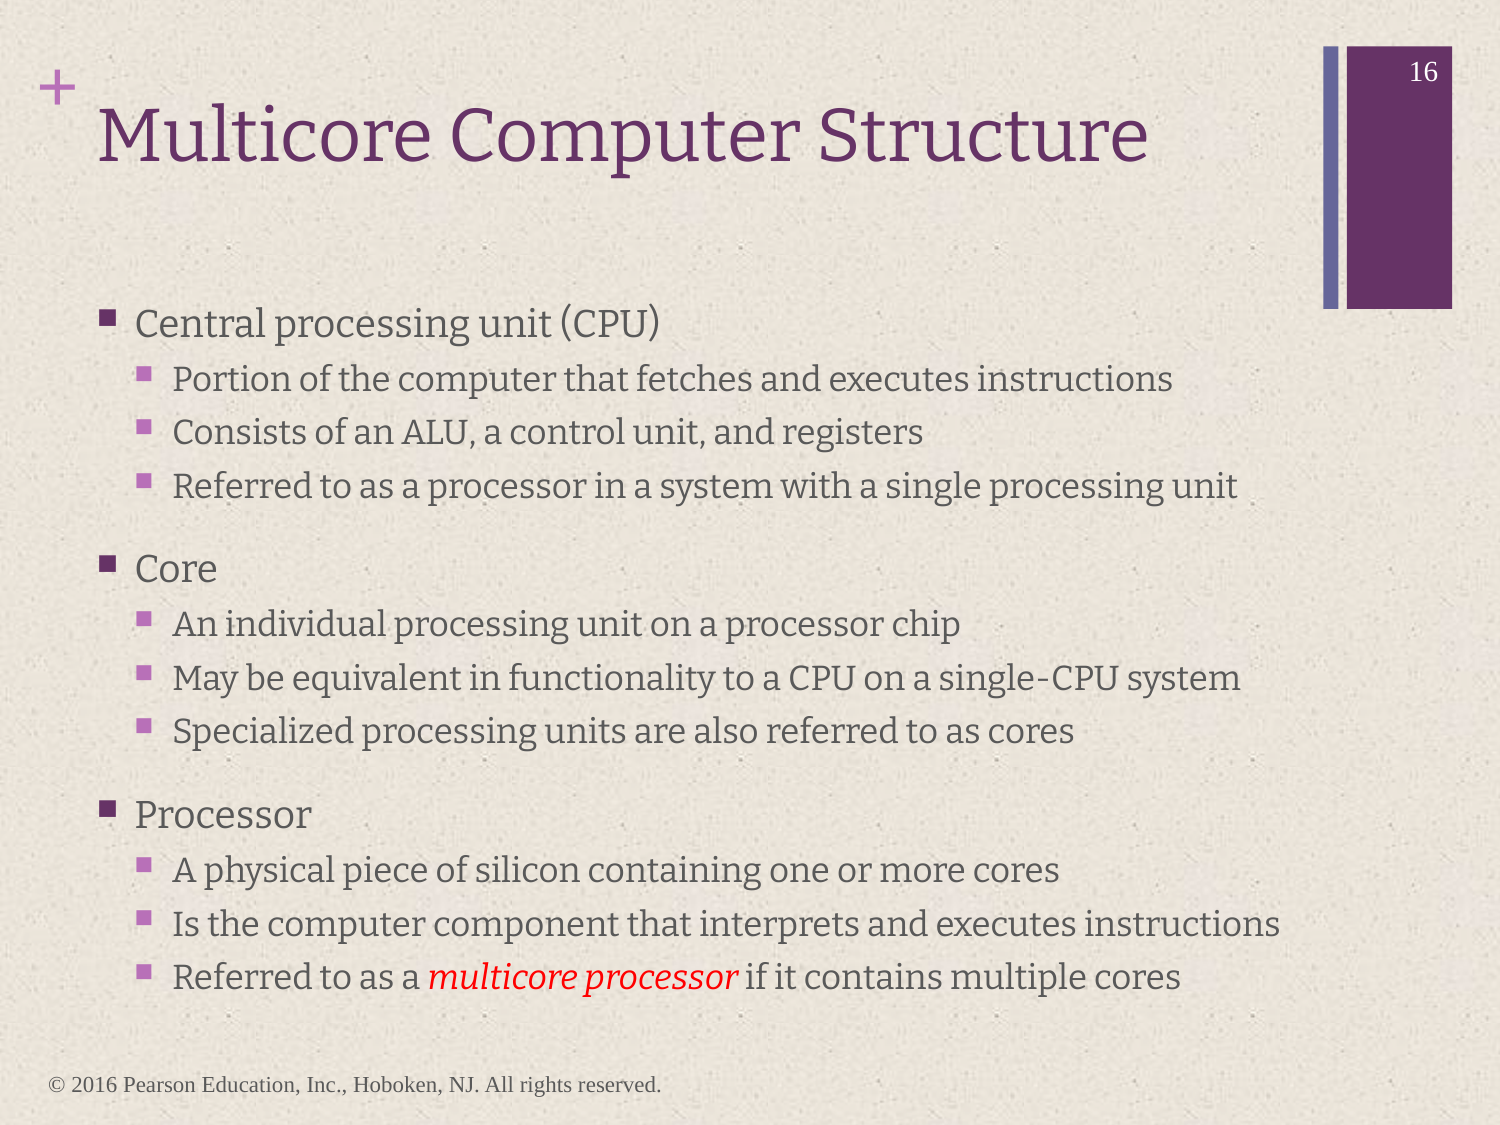

16
# Multicore Computer Structure
Central processing unit (CPU)
Portion of the computer that fetches and executes instructions
Consists of an ALU, a control unit, and registers
Referred to as a processor in a system with a single processing unit
Core
An individual processing unit on a processor chip
May be equivalent in functionality to a CPU on a single-CPU system
Specialized processing units are also referred to as cores
Processor
A physical piece of silicon containing one or more cores
Is the computer component that interprets and executes instructions
Referred to as a multicore processor if it contains multiple cores
© 2016 Pearson Education, Inc., Hoboken, NJ. All rights reserved.